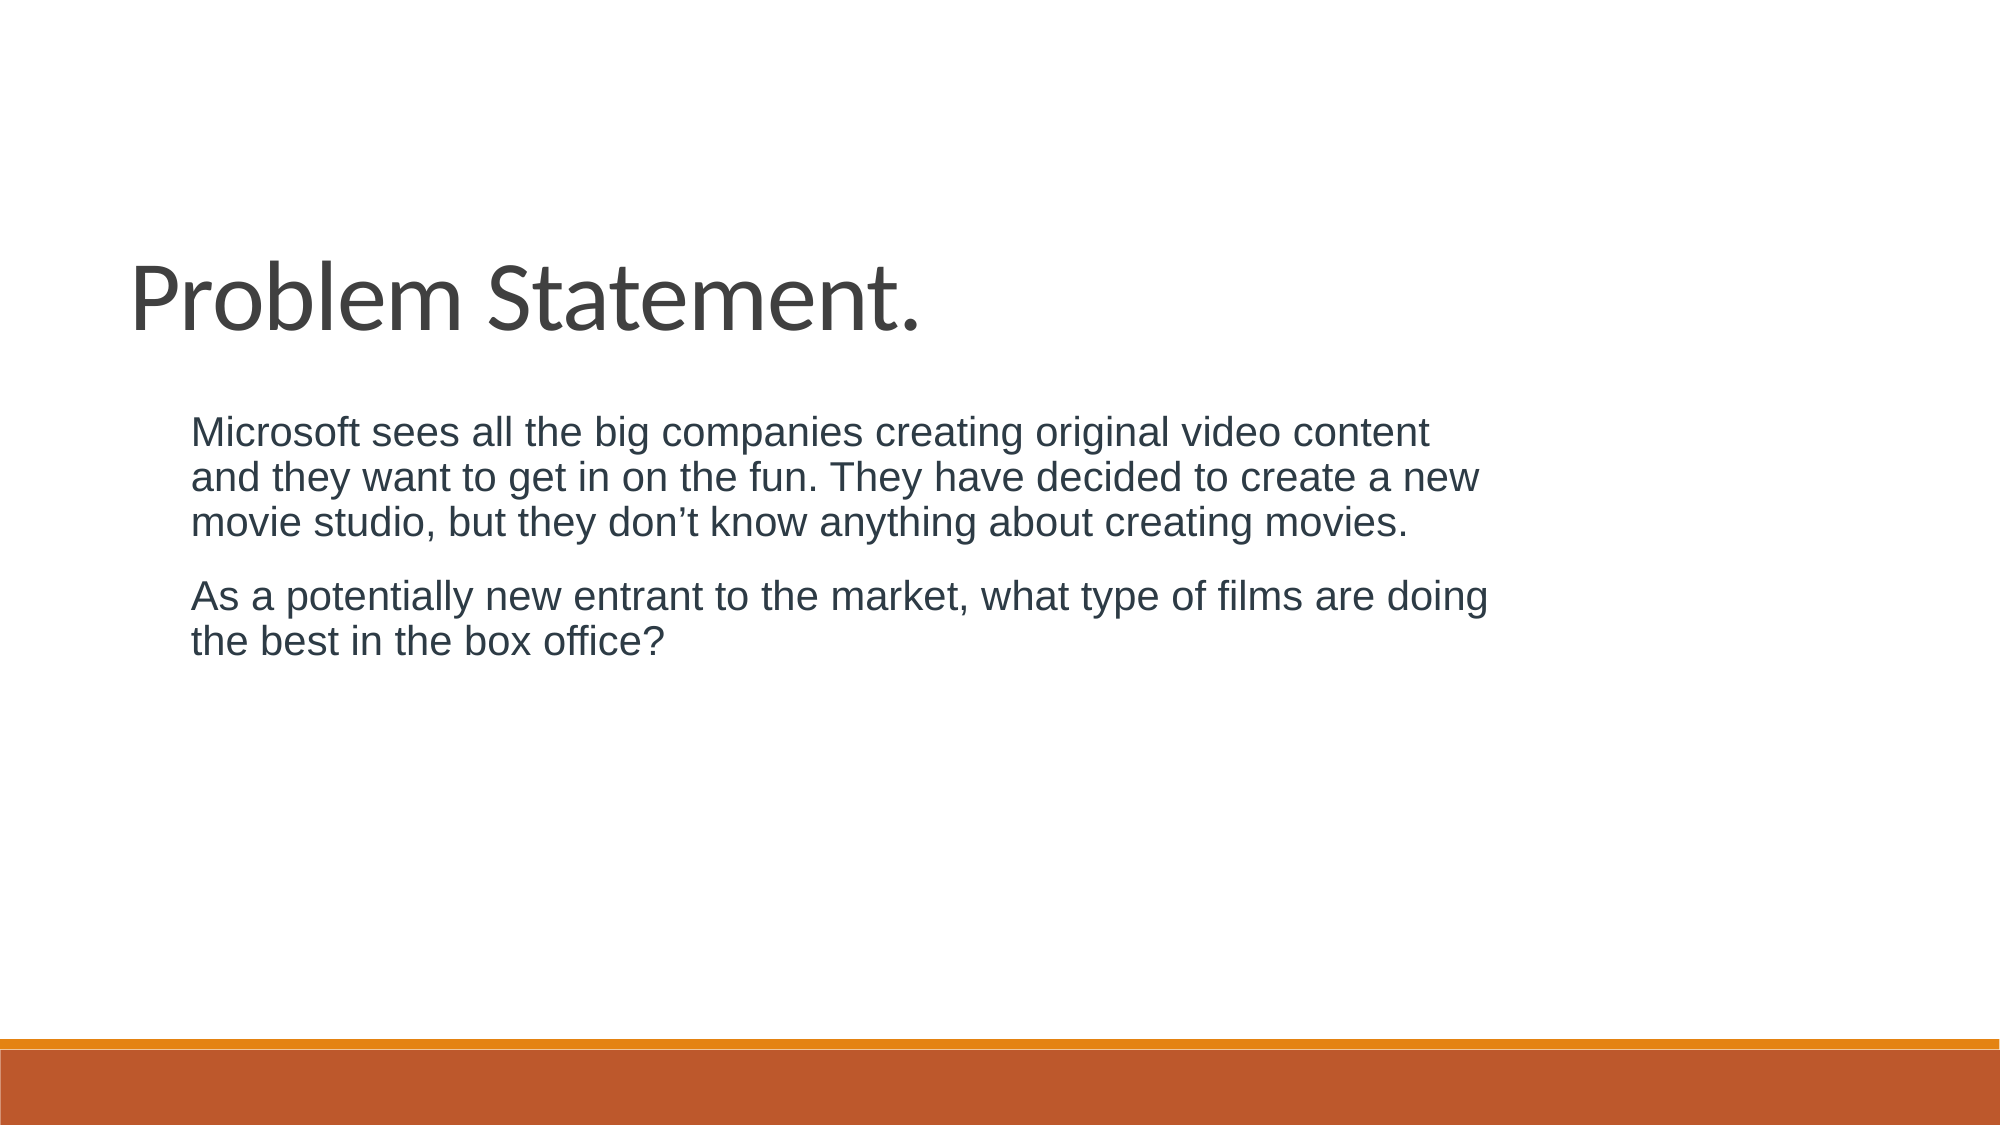

Problem Statement.
Microsoft sees all the big companies creating original video content and they want to get in on the fun. They have decided to create a new movie studio, but they don’t know anything about creating movies.
As a potentially new entrant to the market, what type of films are doing the best in the box office?